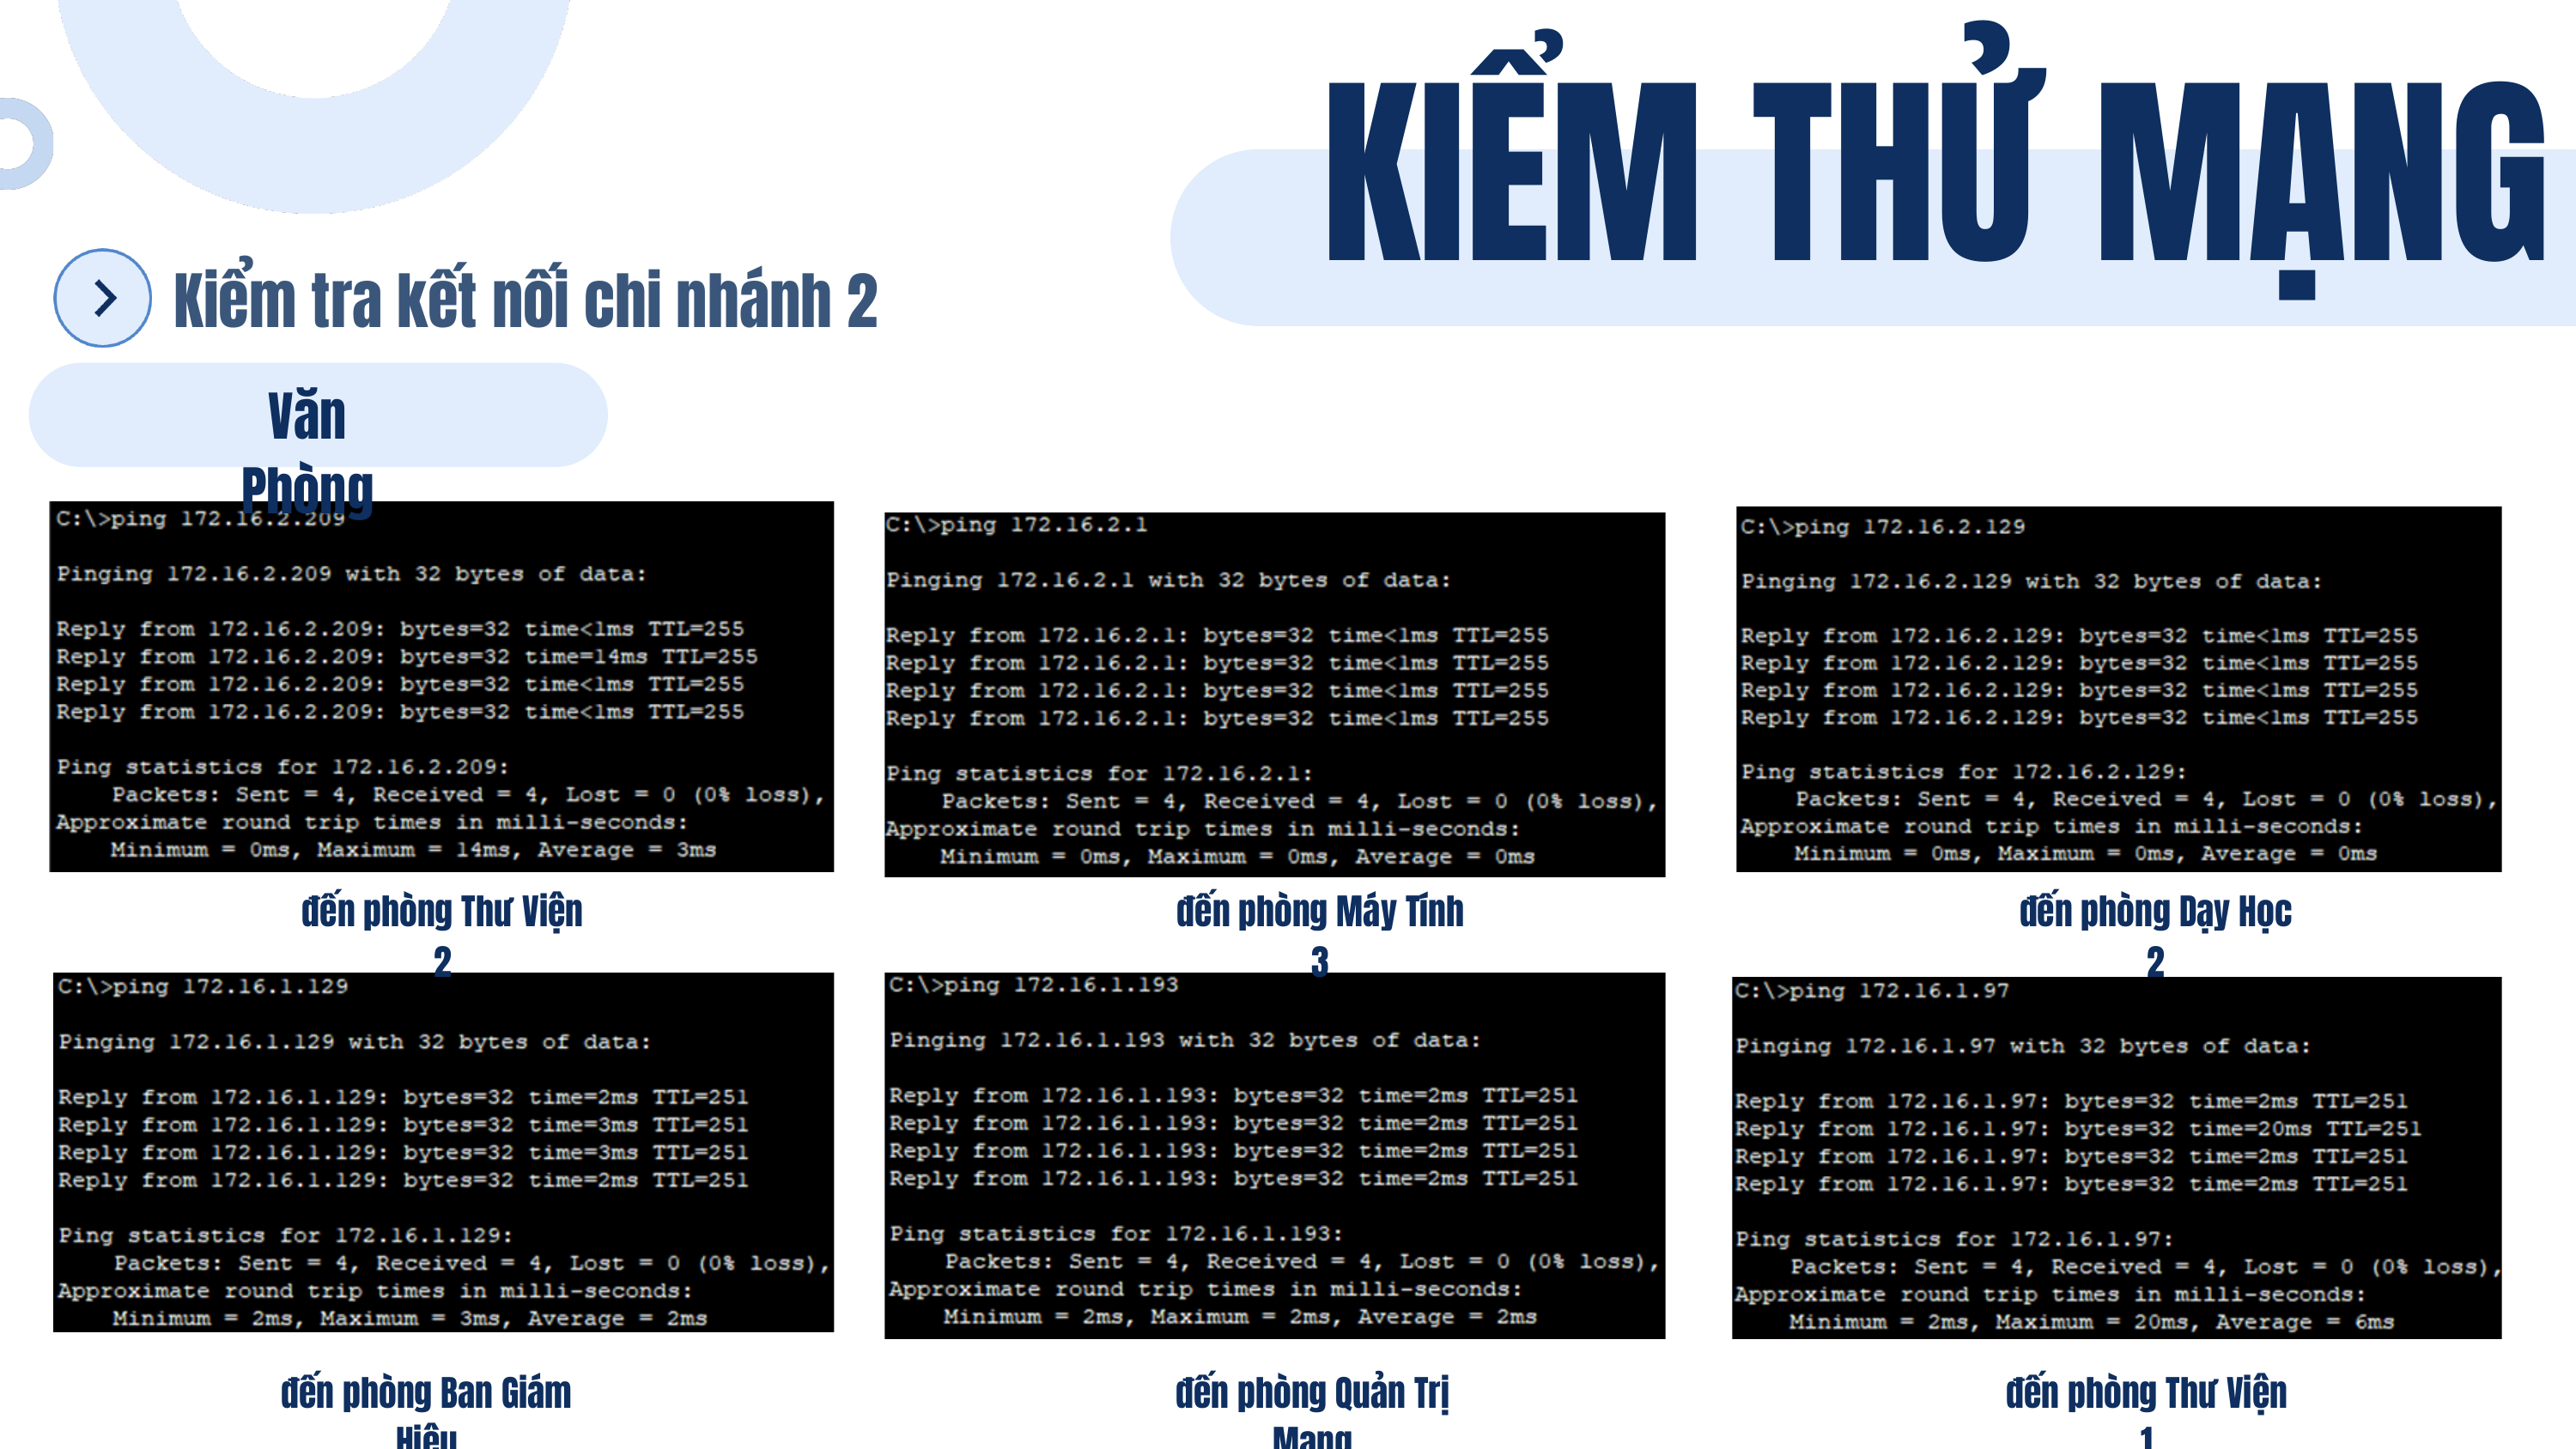

KIỂM THỬ MẠNG

Kiểm tra kết nối chi nhánh 2
Văn Phòng

đến phòng Thư Viện 2

đến phòng Máy Tính 3

đến phòng Dạy Học 2

đến phòng Ban Giám Hiệu
đến phòng Quản Trị Mạng
đến phòng Thư Viện 1